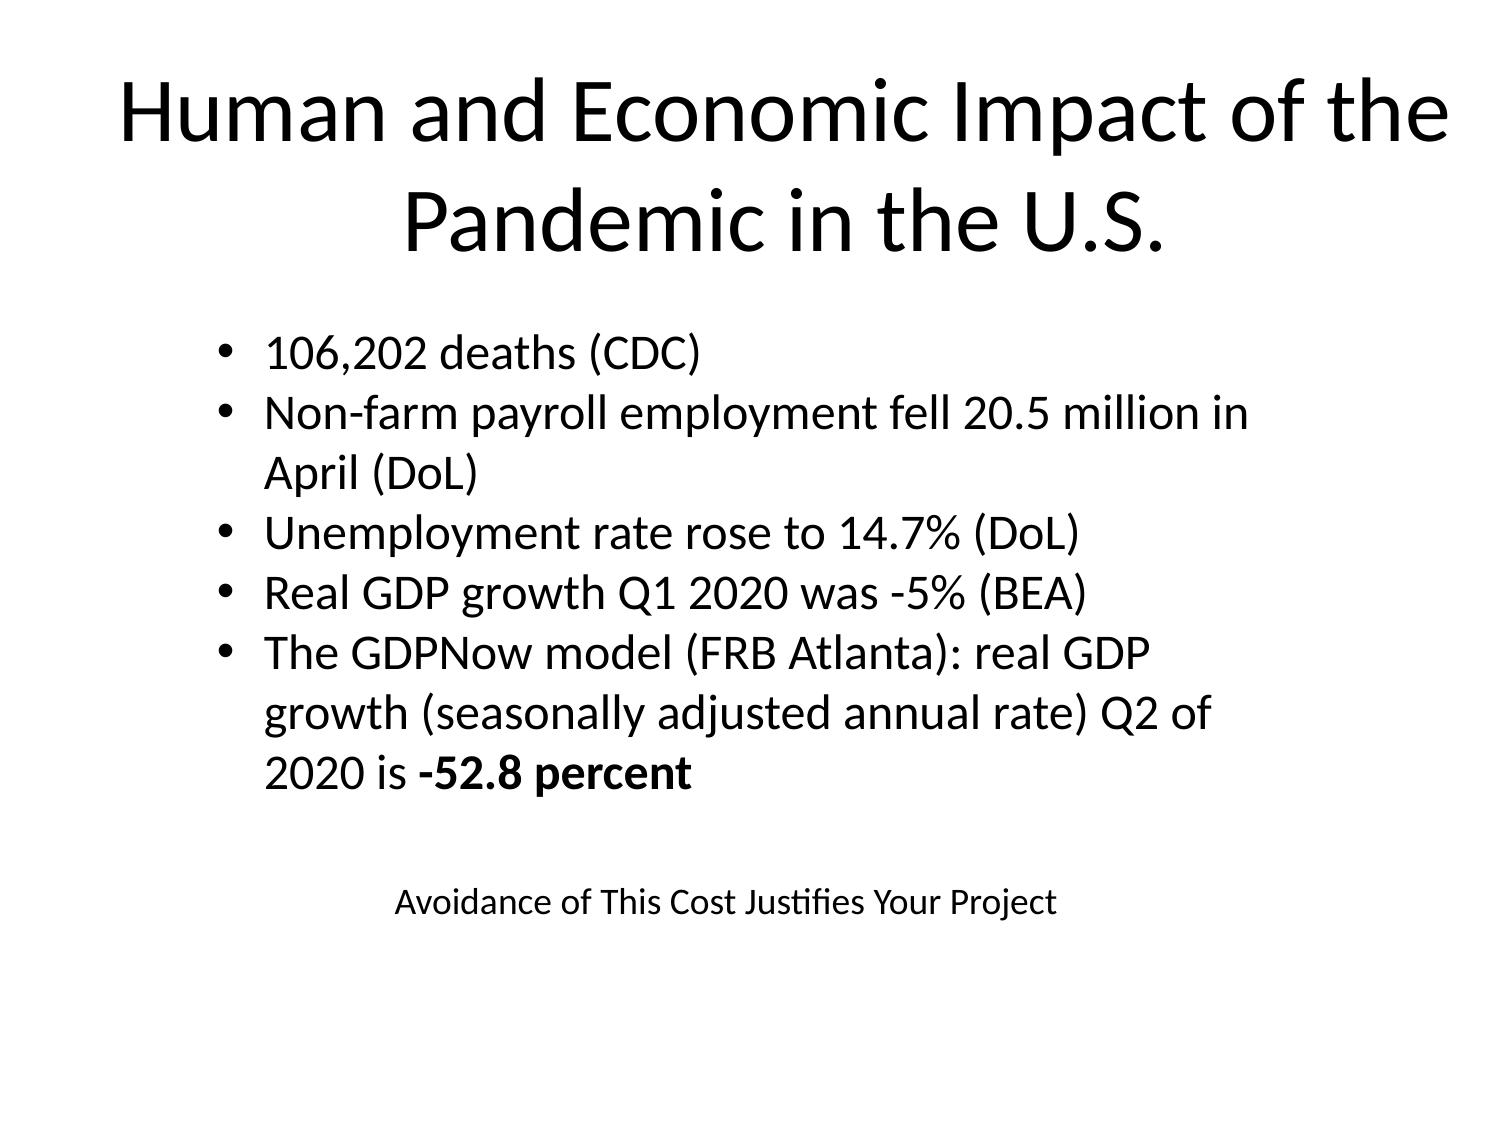

Human and Economic Impact of the Pandemic in the U.S.
106,202 deaths (CDC)
Non-farm payroll employment fell 20.5 million in April (DoL)
Unemployment rate rose to 14.7% (DoL)
Real GDP growth Q1 2020 was -5% (BEA)
The GDPNow model (FRB Atlanta): real GDP growth (seasonally adjusted annual rate) Q2 of 2020 is -52.8 percent
Avoidance of This Cost Justifies Your Project